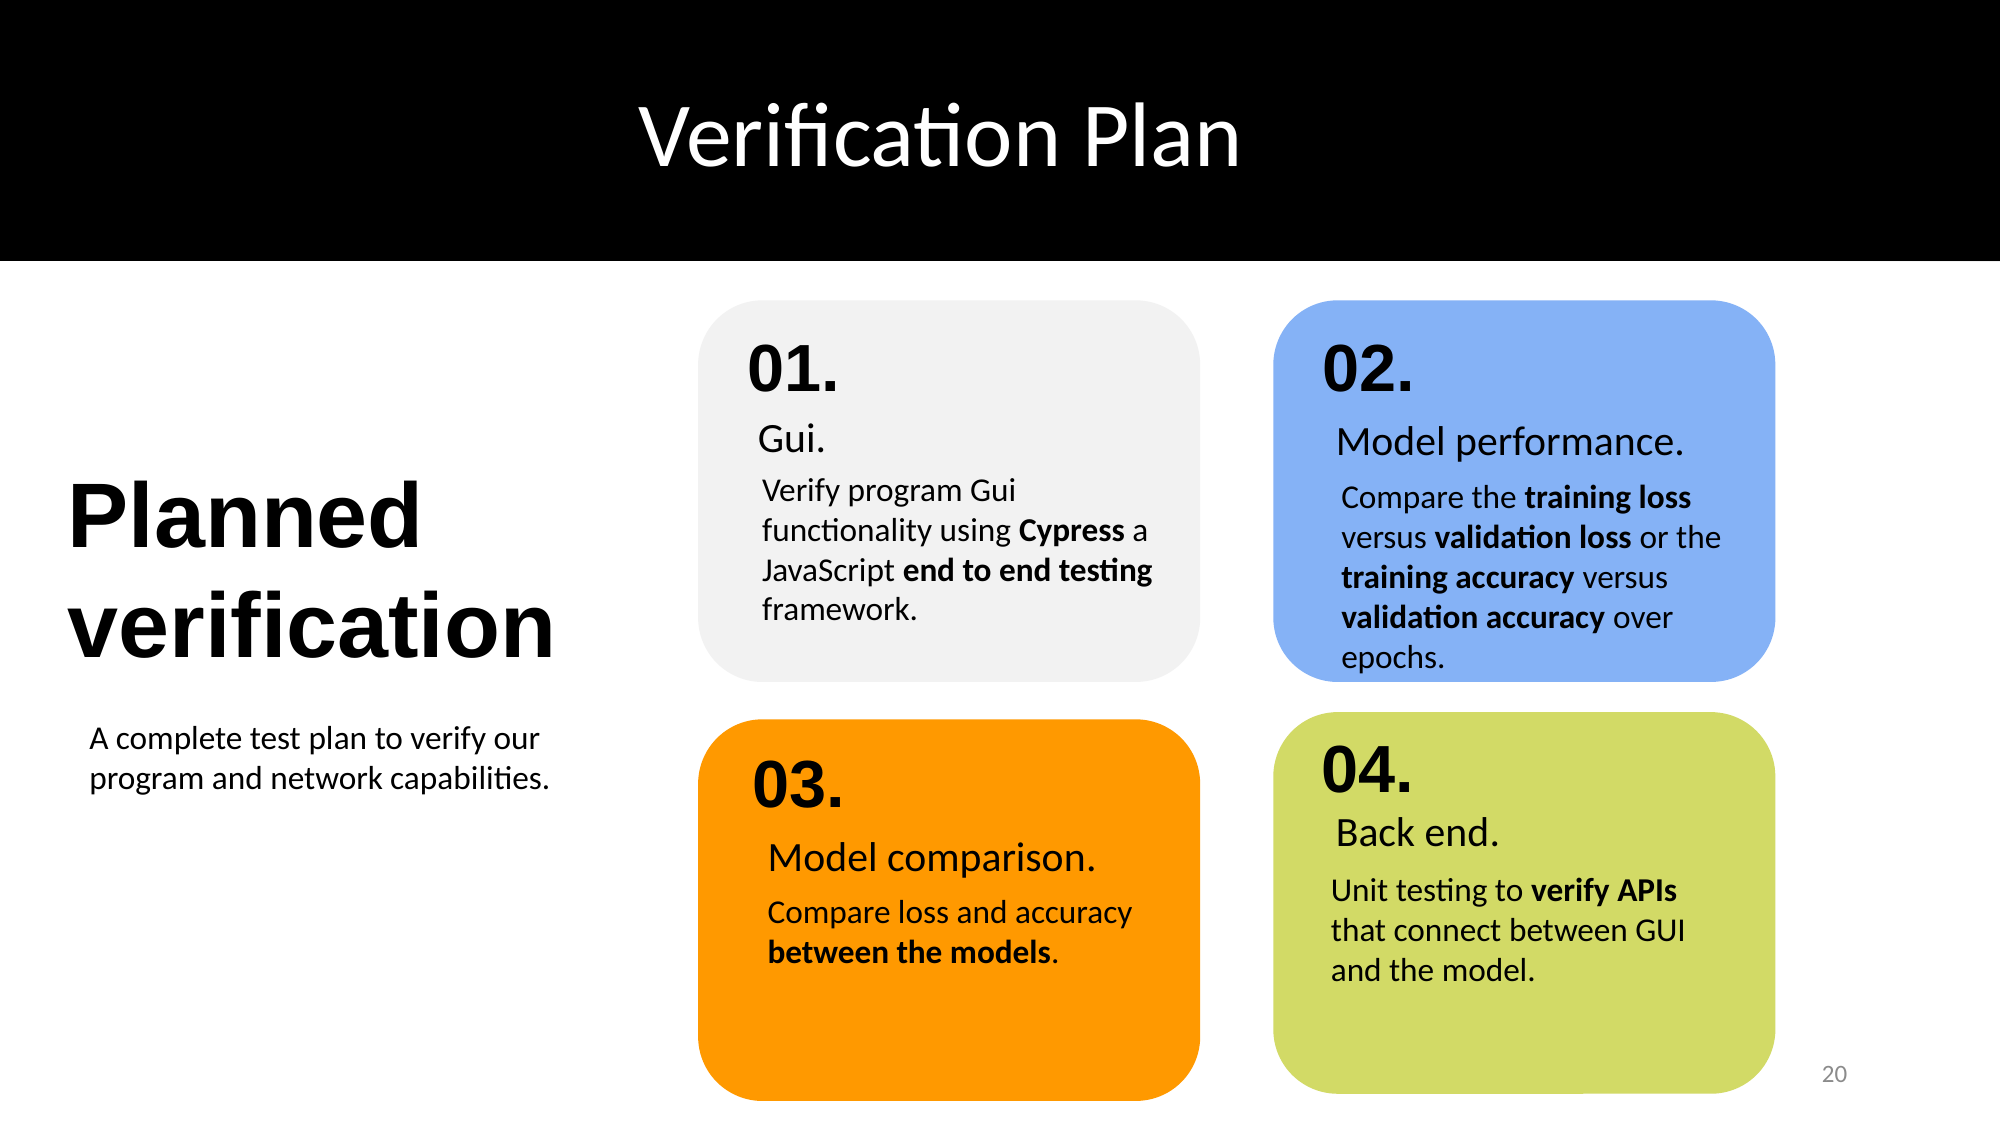

# Verification Plan

01.
Gui.
Verify program Gui functionality using Cypress a JavaScript end to end testing framework.

02.
Model performance.
Compare the training loss versus validation loss or the training accuracy versus validation accuracy over epochs.

Planned verification
A complete test plan to verify our program and network capabilities.

04.
Back end.
Unit testing to verify APIs that connect between GUI and the model.

03.
Model comparison.
Compare loss and accuracy between the models.

20